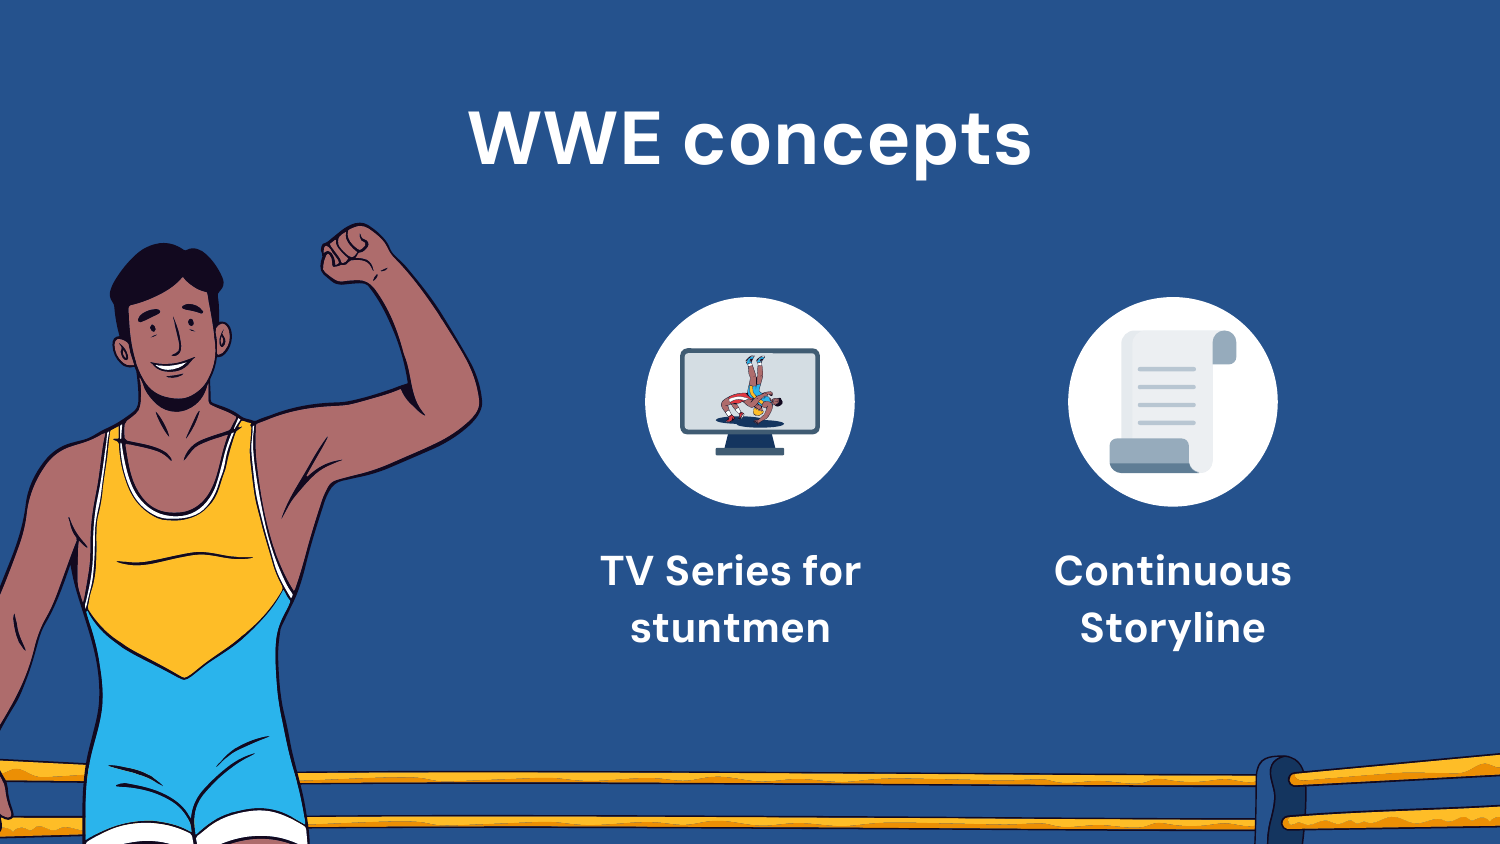

# WWE concepts

TV Series for stuntmen
Continuous Storyline